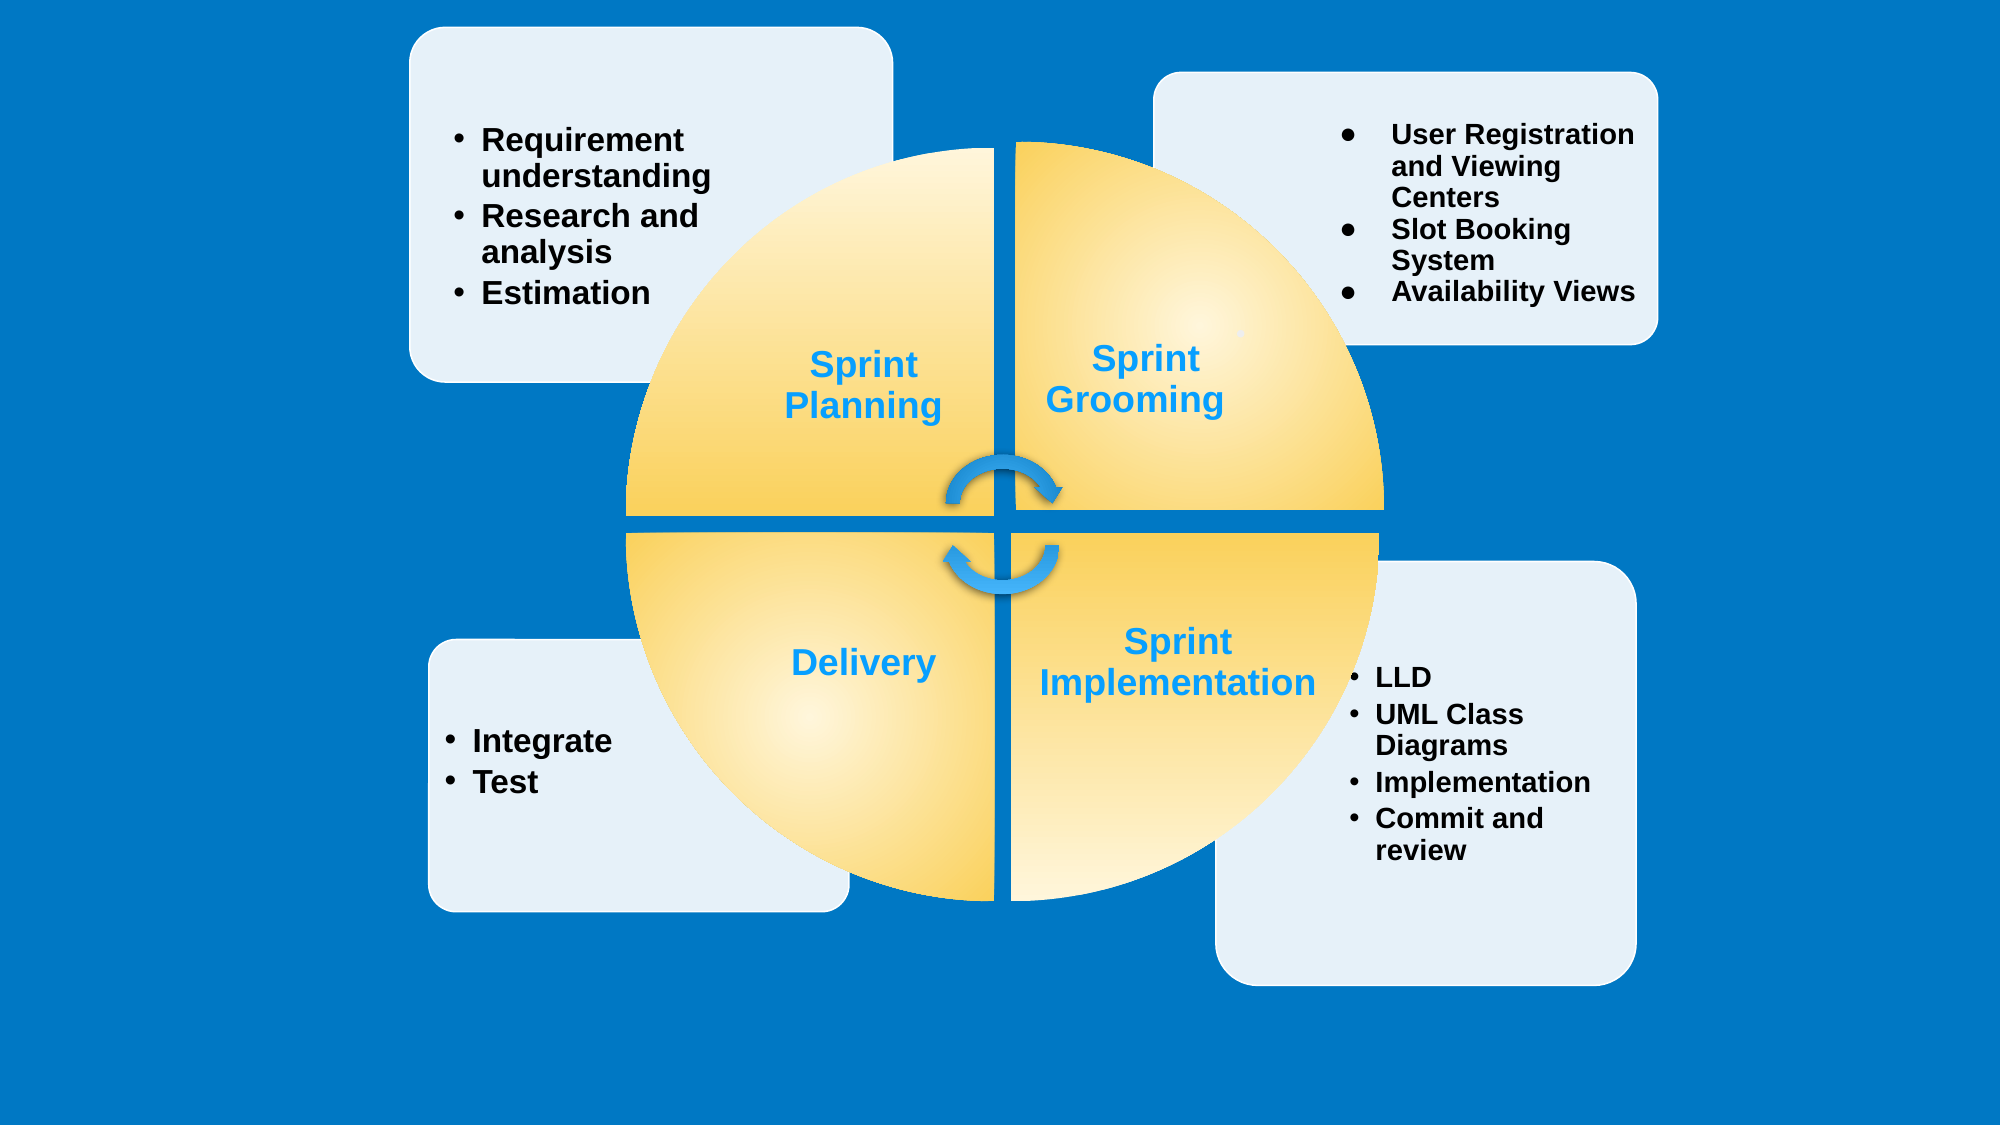

User Registration and Viewing Centers
Slot Booking System
Availability Views

Requirement understanding
Research and analysis
Estimation

Sprint Grooming
Sprint Planning

Sprint Implementation
Delivery

LLD
UML Class Diagrams
Implementation
Commit and review
Integrate
Test